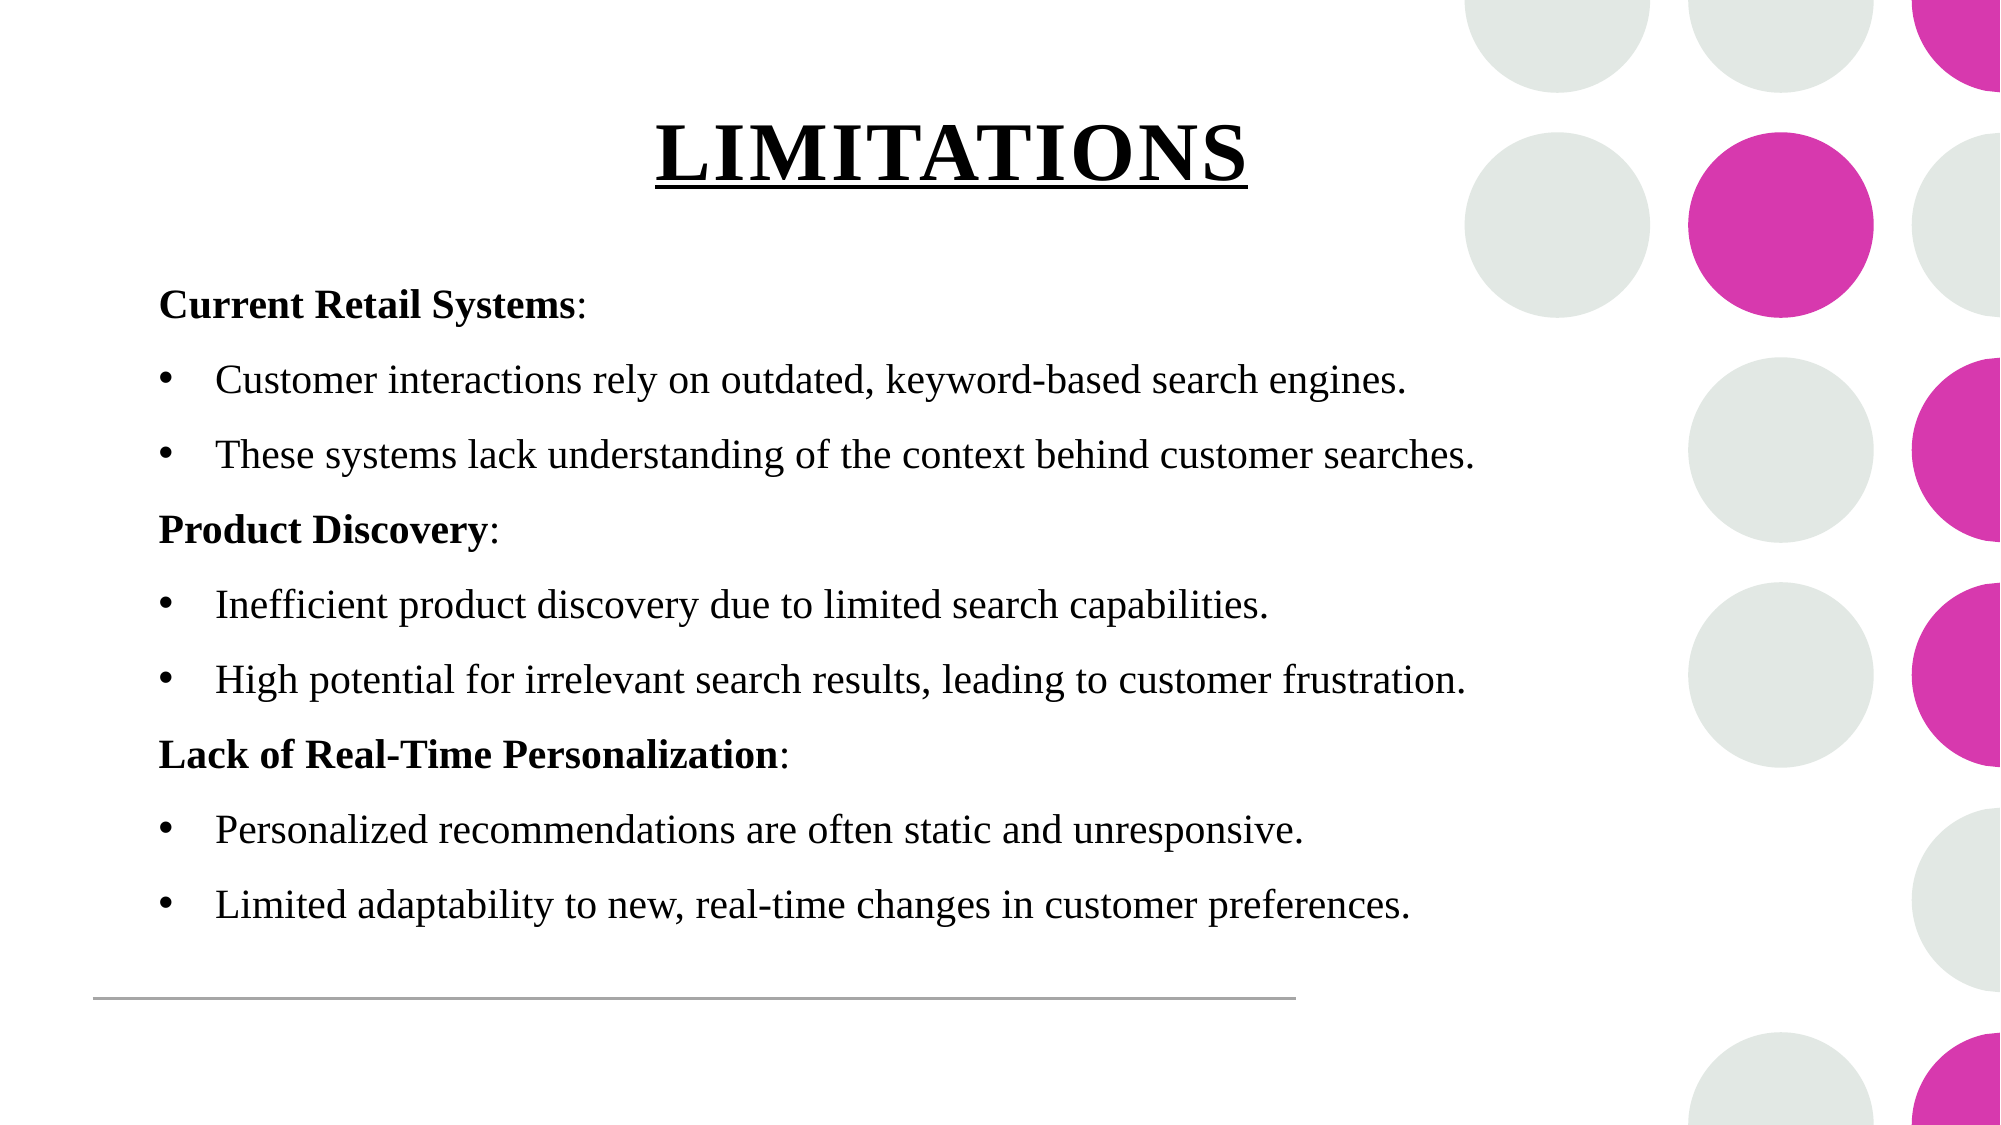

# LIMITATIONS
Current Retail Systems:
Customer interactions rely on outdated, keyword-based search engines.
These systems lack understanding of the context behind customer searches.
Product Discovery:
Inefficient product discovery due to limited search capabilities.
High potential for irrelevant search results, leading to customer frustration.
Lack of Real-Time Personalization:
Personalized recommendations are often static and unresponsive.
Limited adaptability to new, real-time changes in customer preferences.